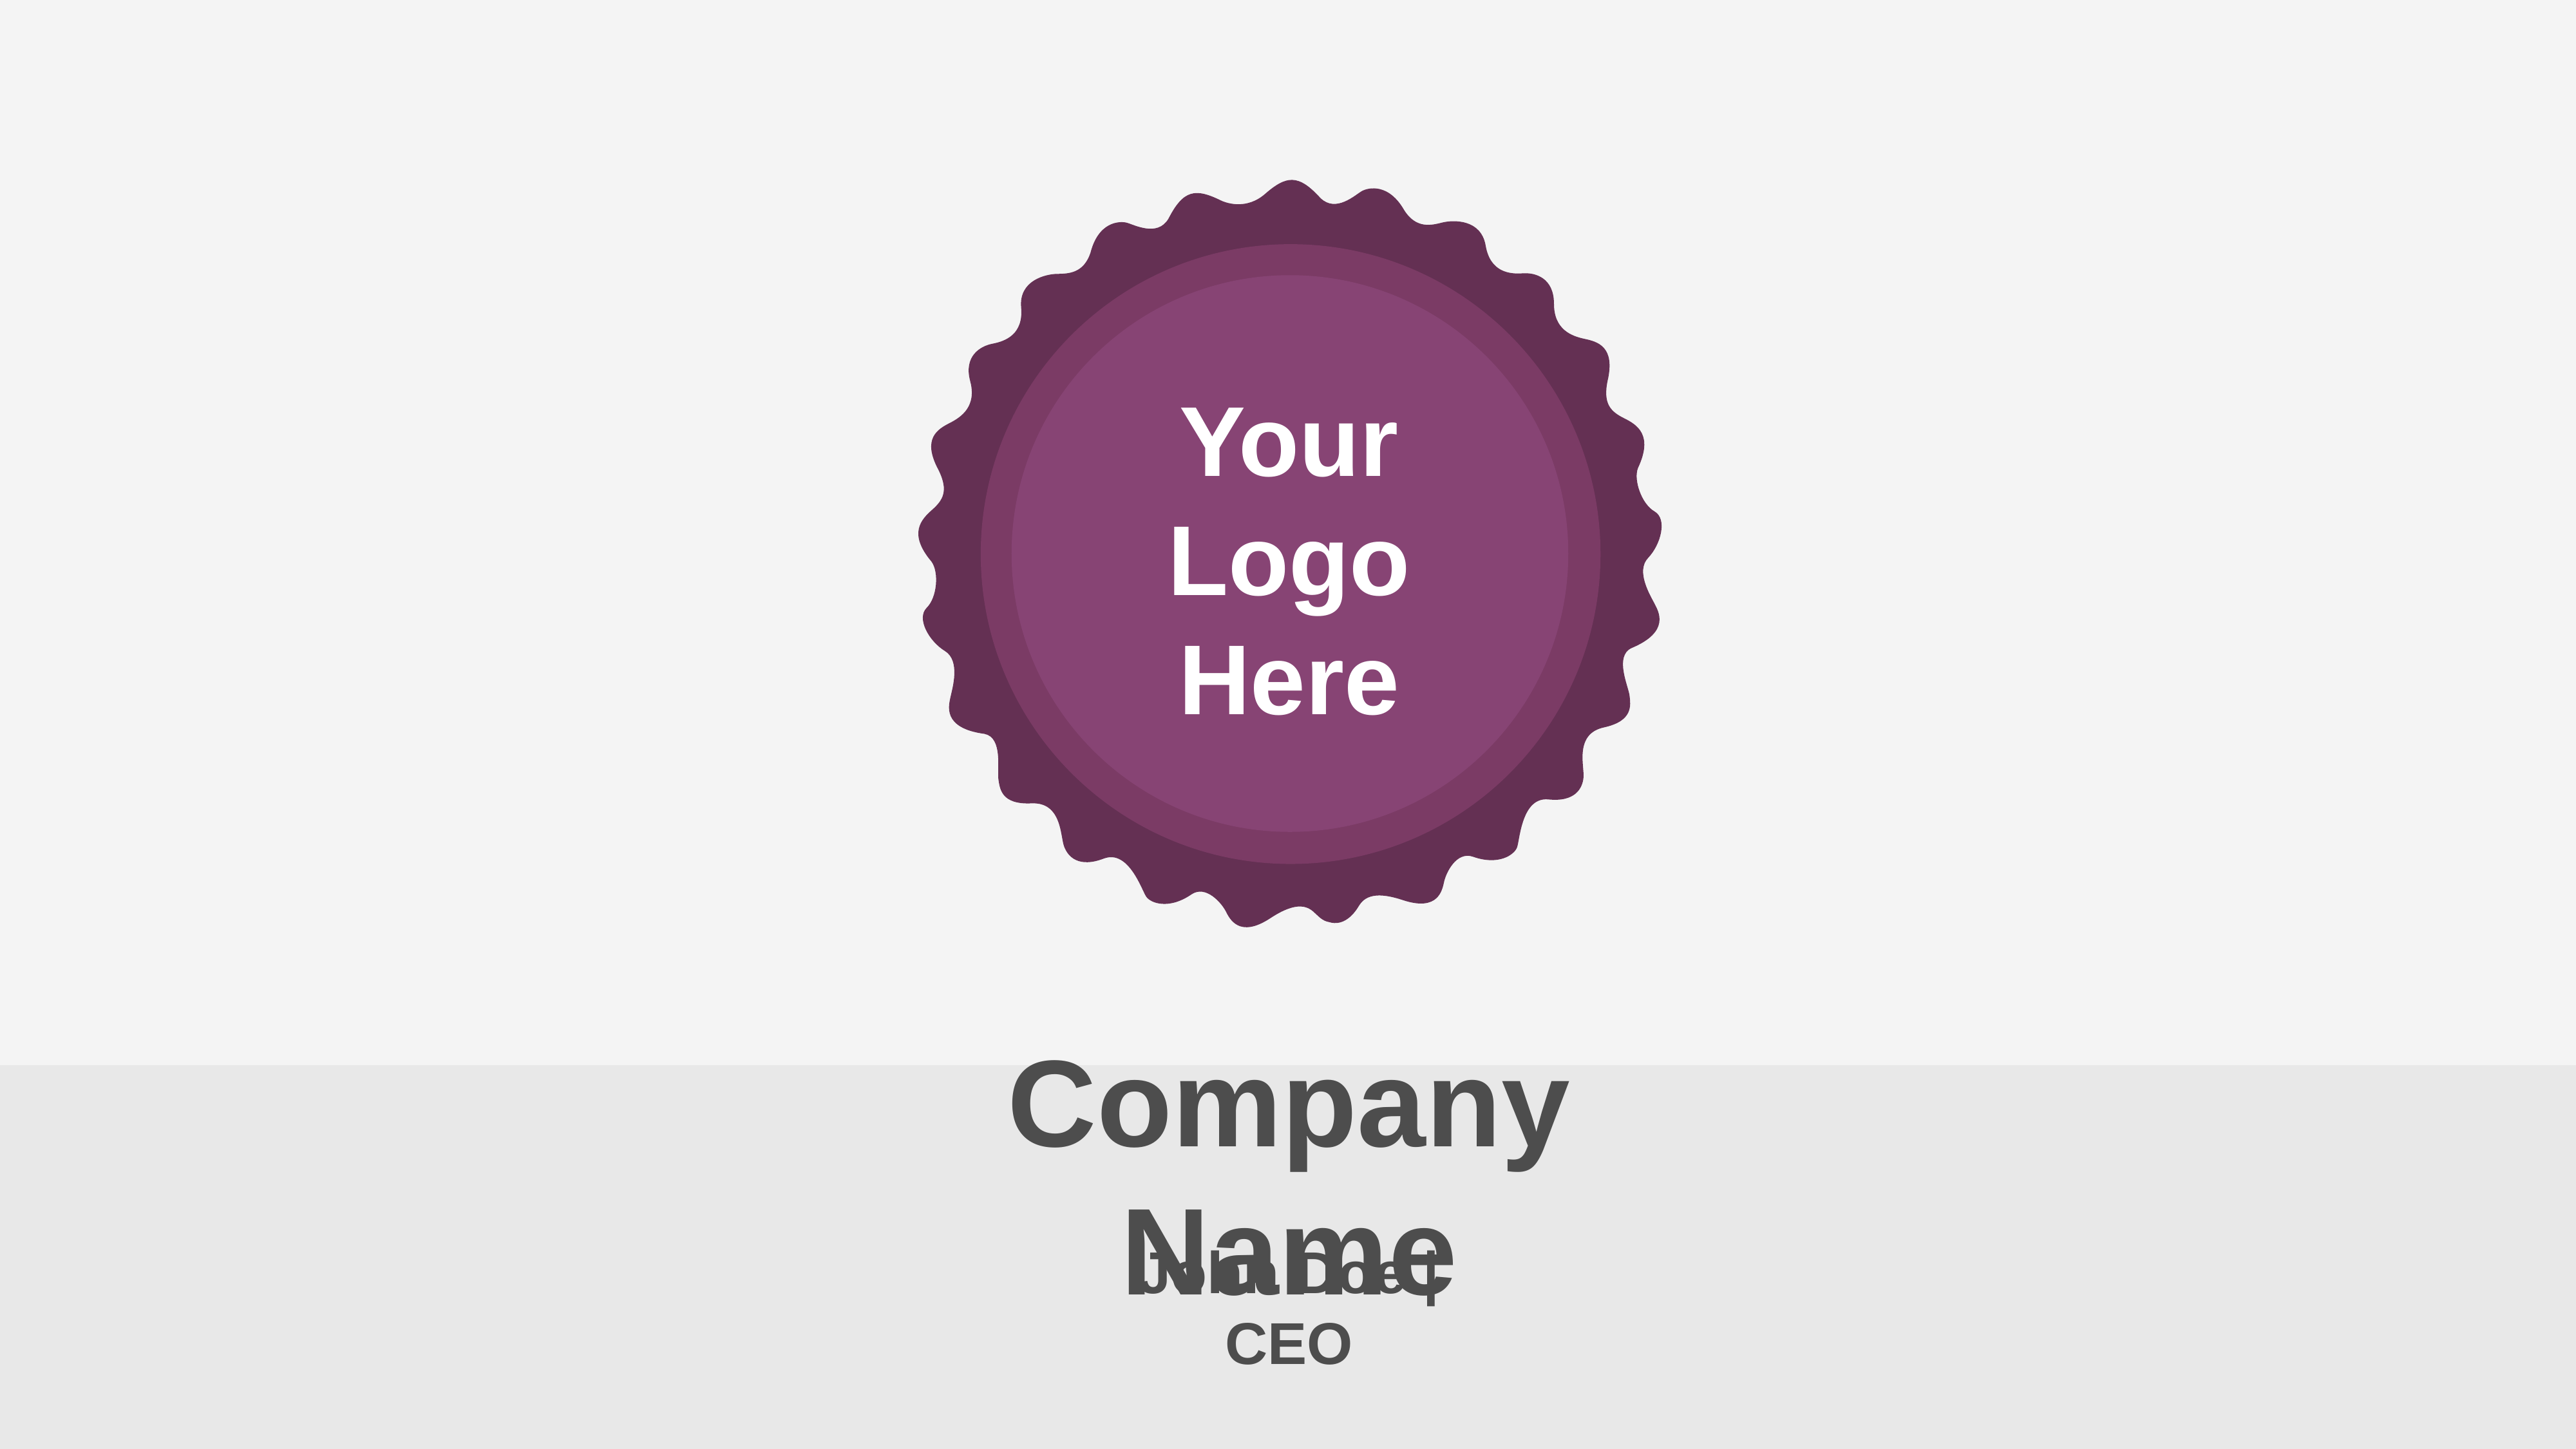

Your Logo
Here

Company Name
John Doe | CEO